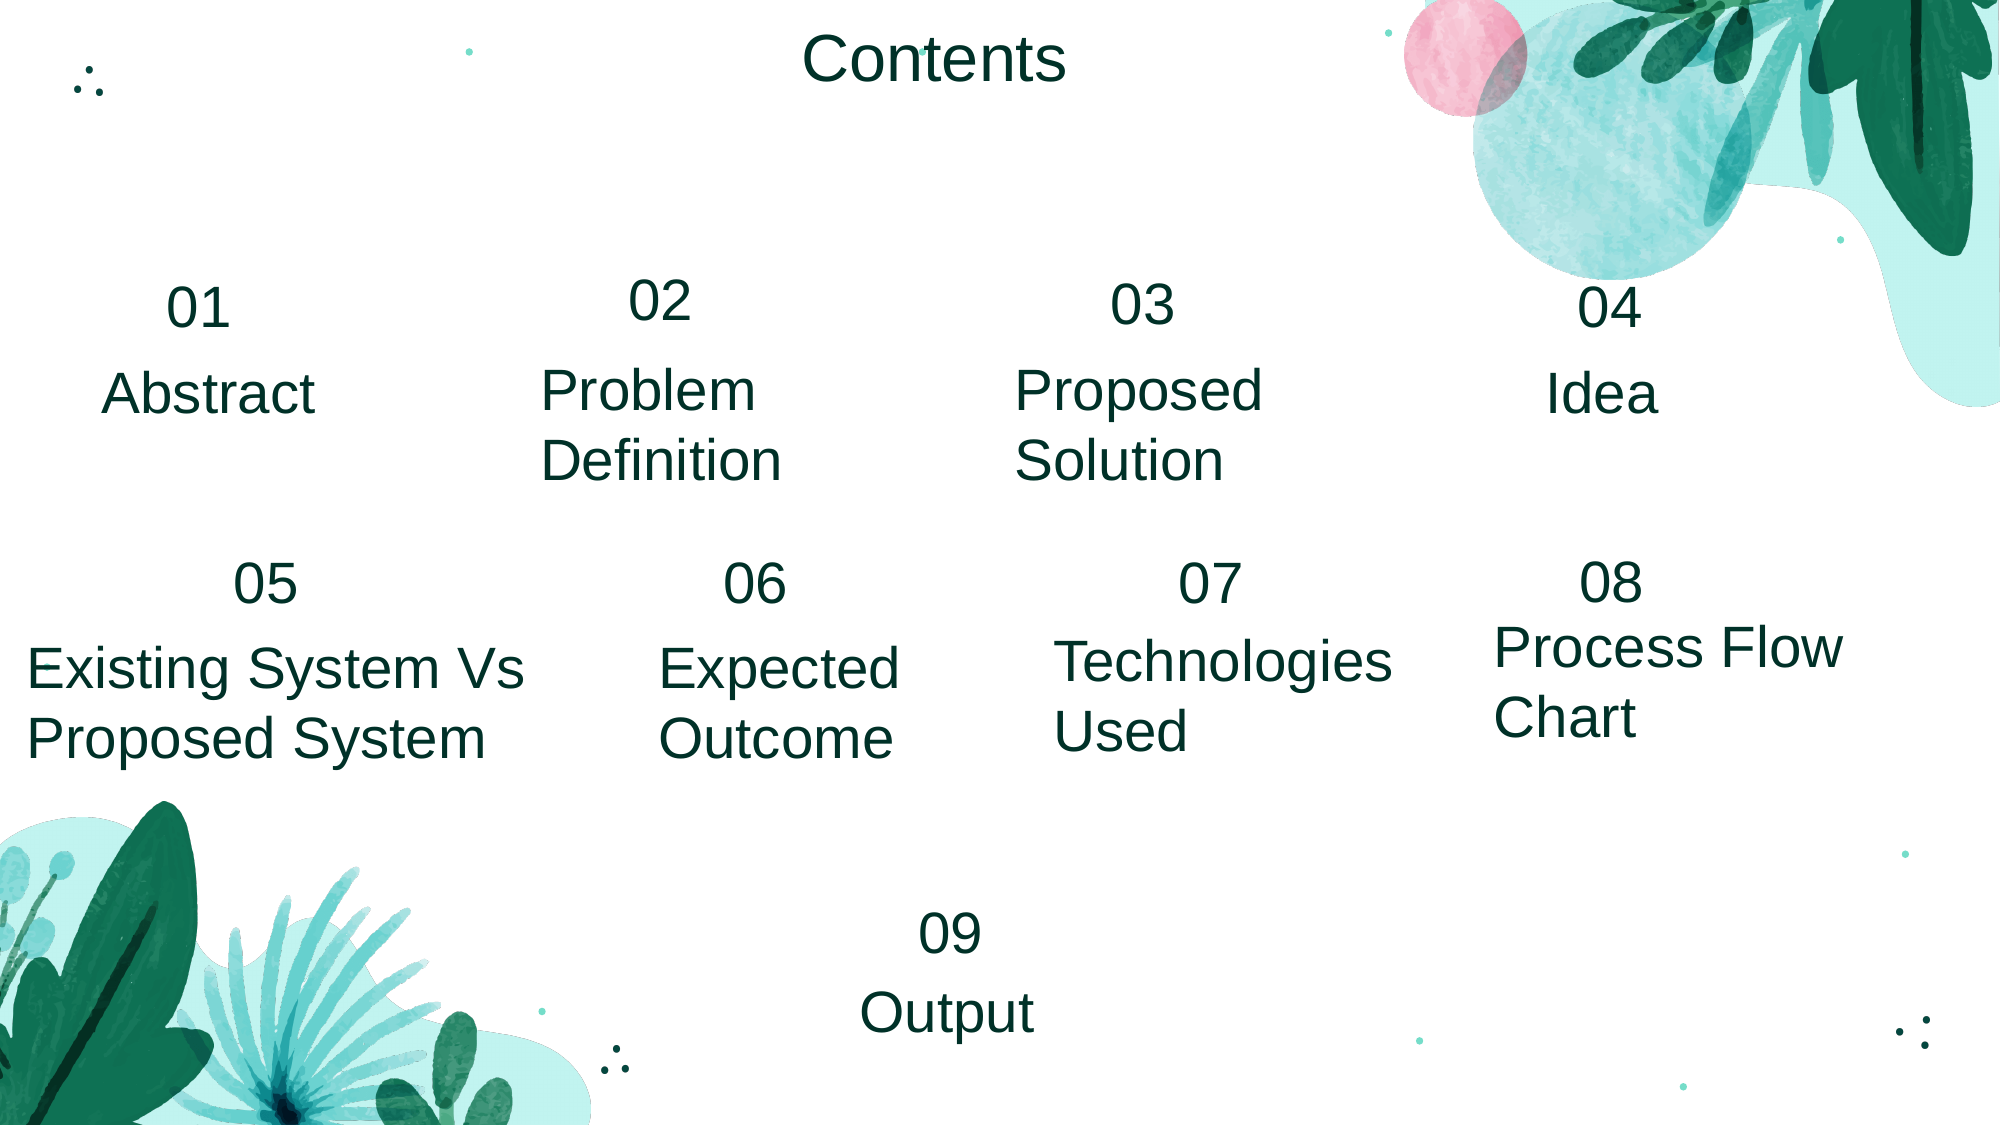

Contents
02
Problem Definition
03
Proposed Solution
01
Abstract
04
  Idea
08
Process Flow Chart
05
Existing System Vs Proposed System
06
Expected Outcome
07
Technologies Used
09
Output